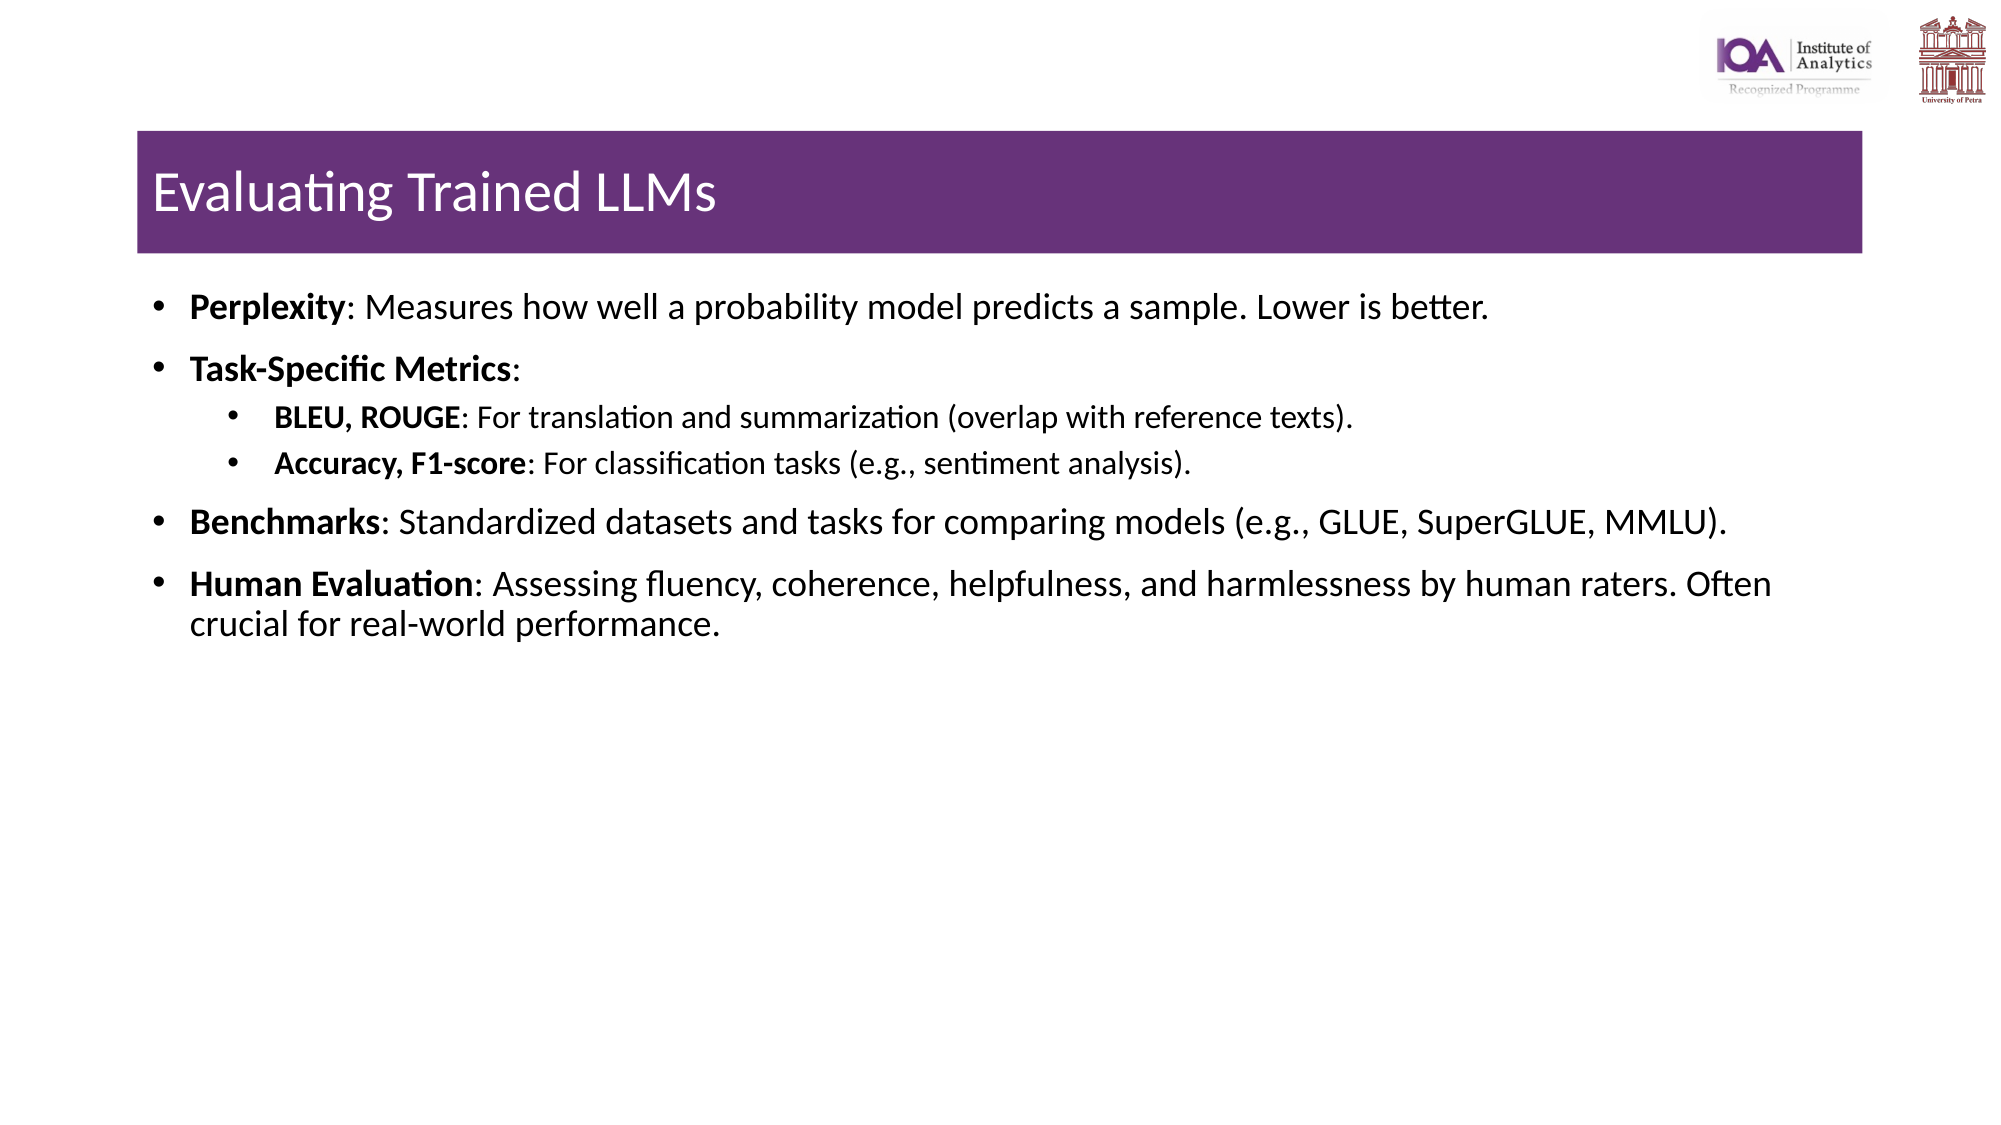

# Evaluating Trained LLMs
Perplexity: Measures how well a probability model predicts a sample. Lower is better.
Task-Specific Metrics:
BLEU, ROUGE: For translation and summarization (overlap with reference texts).
Accuracy, F1-score: For classification tasks (e.g., sentiment analysis).
Benchmarks: Standardized datasets and tasks for comparing models (e.g., GLUE, SuperGLUE, MMLU).
Human Evaluation: Assessing fluency, coherence, helpfulness, and harmlessness by human raters. Often crucial for real-world performance.